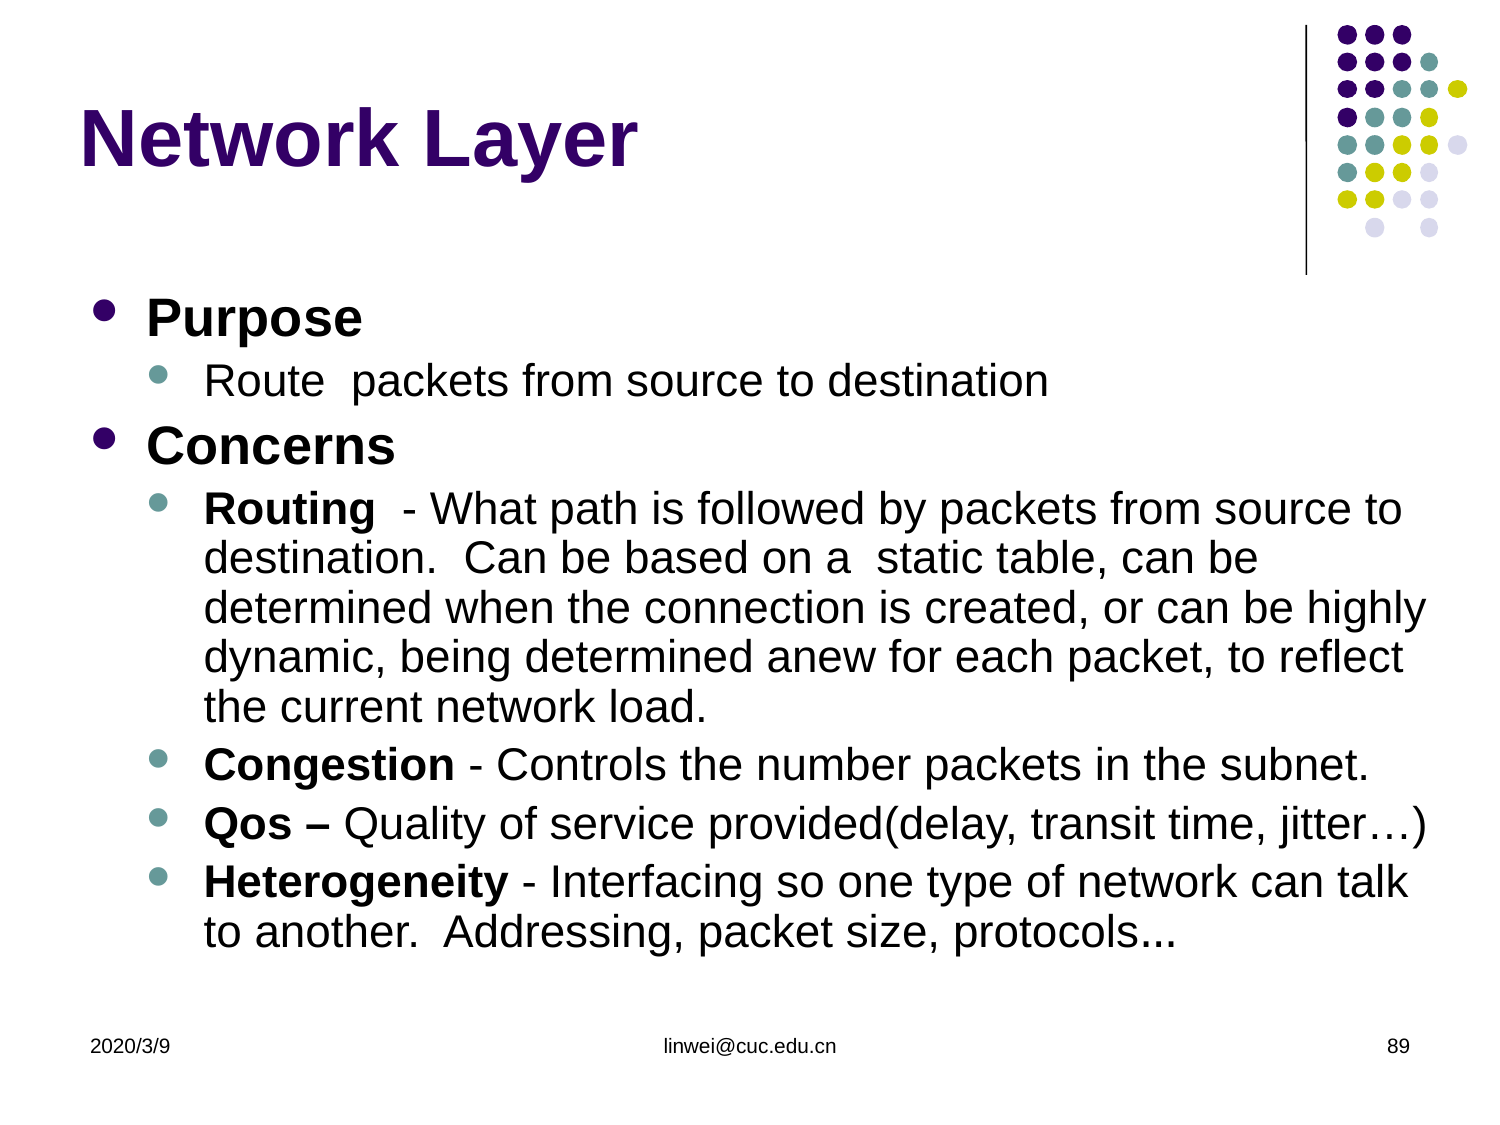

# Network Layer
Purpose
Route  packets from source to destination
Concerns
Routing  - What path is followed by packets from source to  destination.  Can be based on a  static table, can be determined when the connection is created, or can be highly dynamic, being determined anew for each packet, to reflect the current network load.
Congestion - Controls the number packets in the subnet.
Qos – Quality of service provided(delay, transit time, jitter…)
Heterogeneity - Interfacing so one type of network can talk to another.  Addressing, packet size, protocols…
2020/3/9
linwei@cuc.edu.cn
89